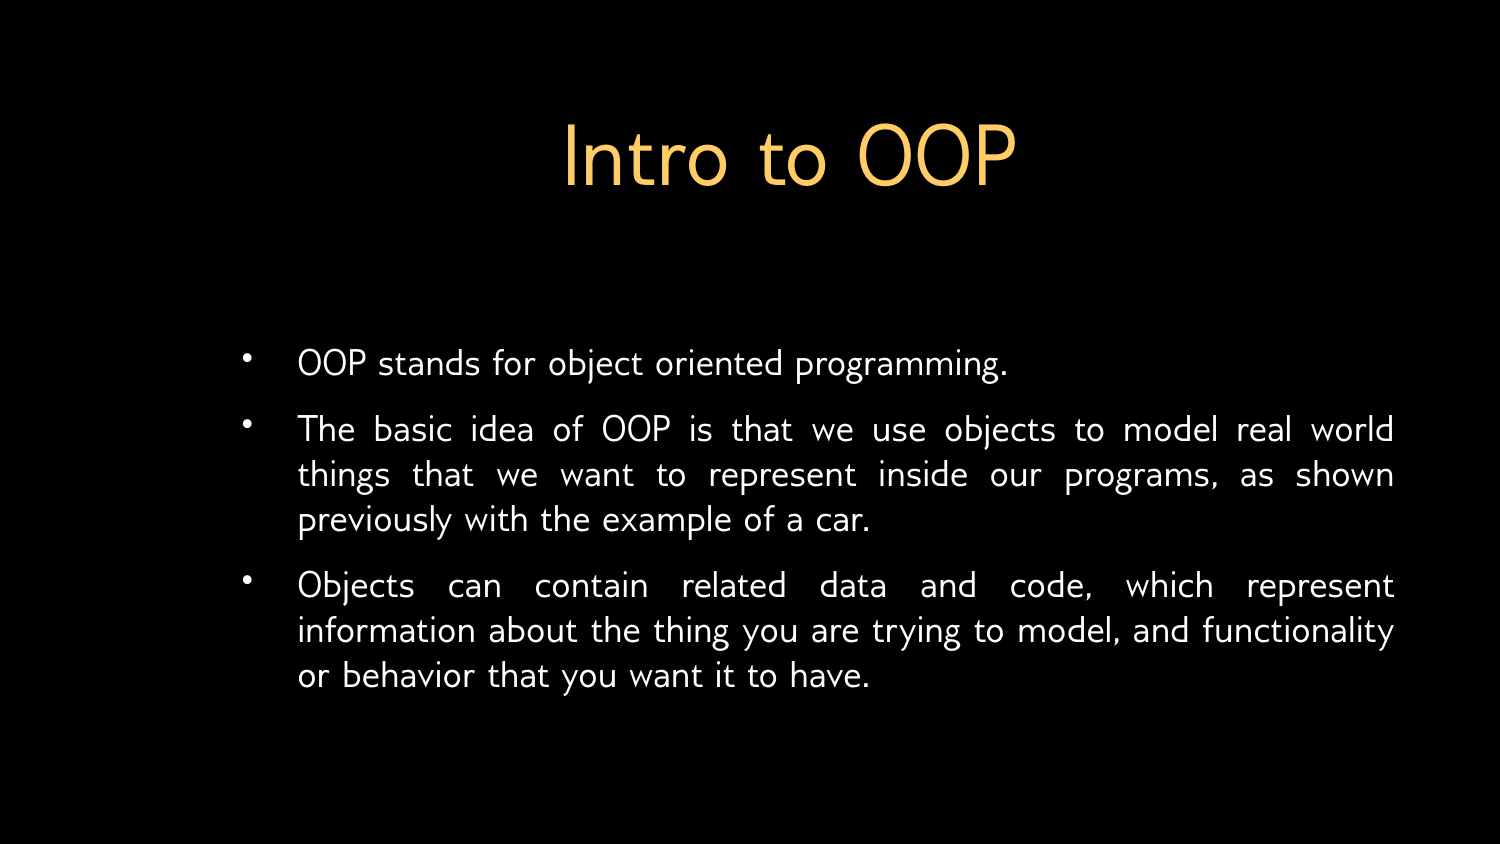

# Intro to OOP
OOP stands for object oriented programming.
The basic idea of OOP is that we use objects to model real world things that we want to represent inside our programs, as shown previously with the example of a car.
Objects can contain related data and code, which represent information about the thing you are trying to model, and functionality or behavior that you want it to have.